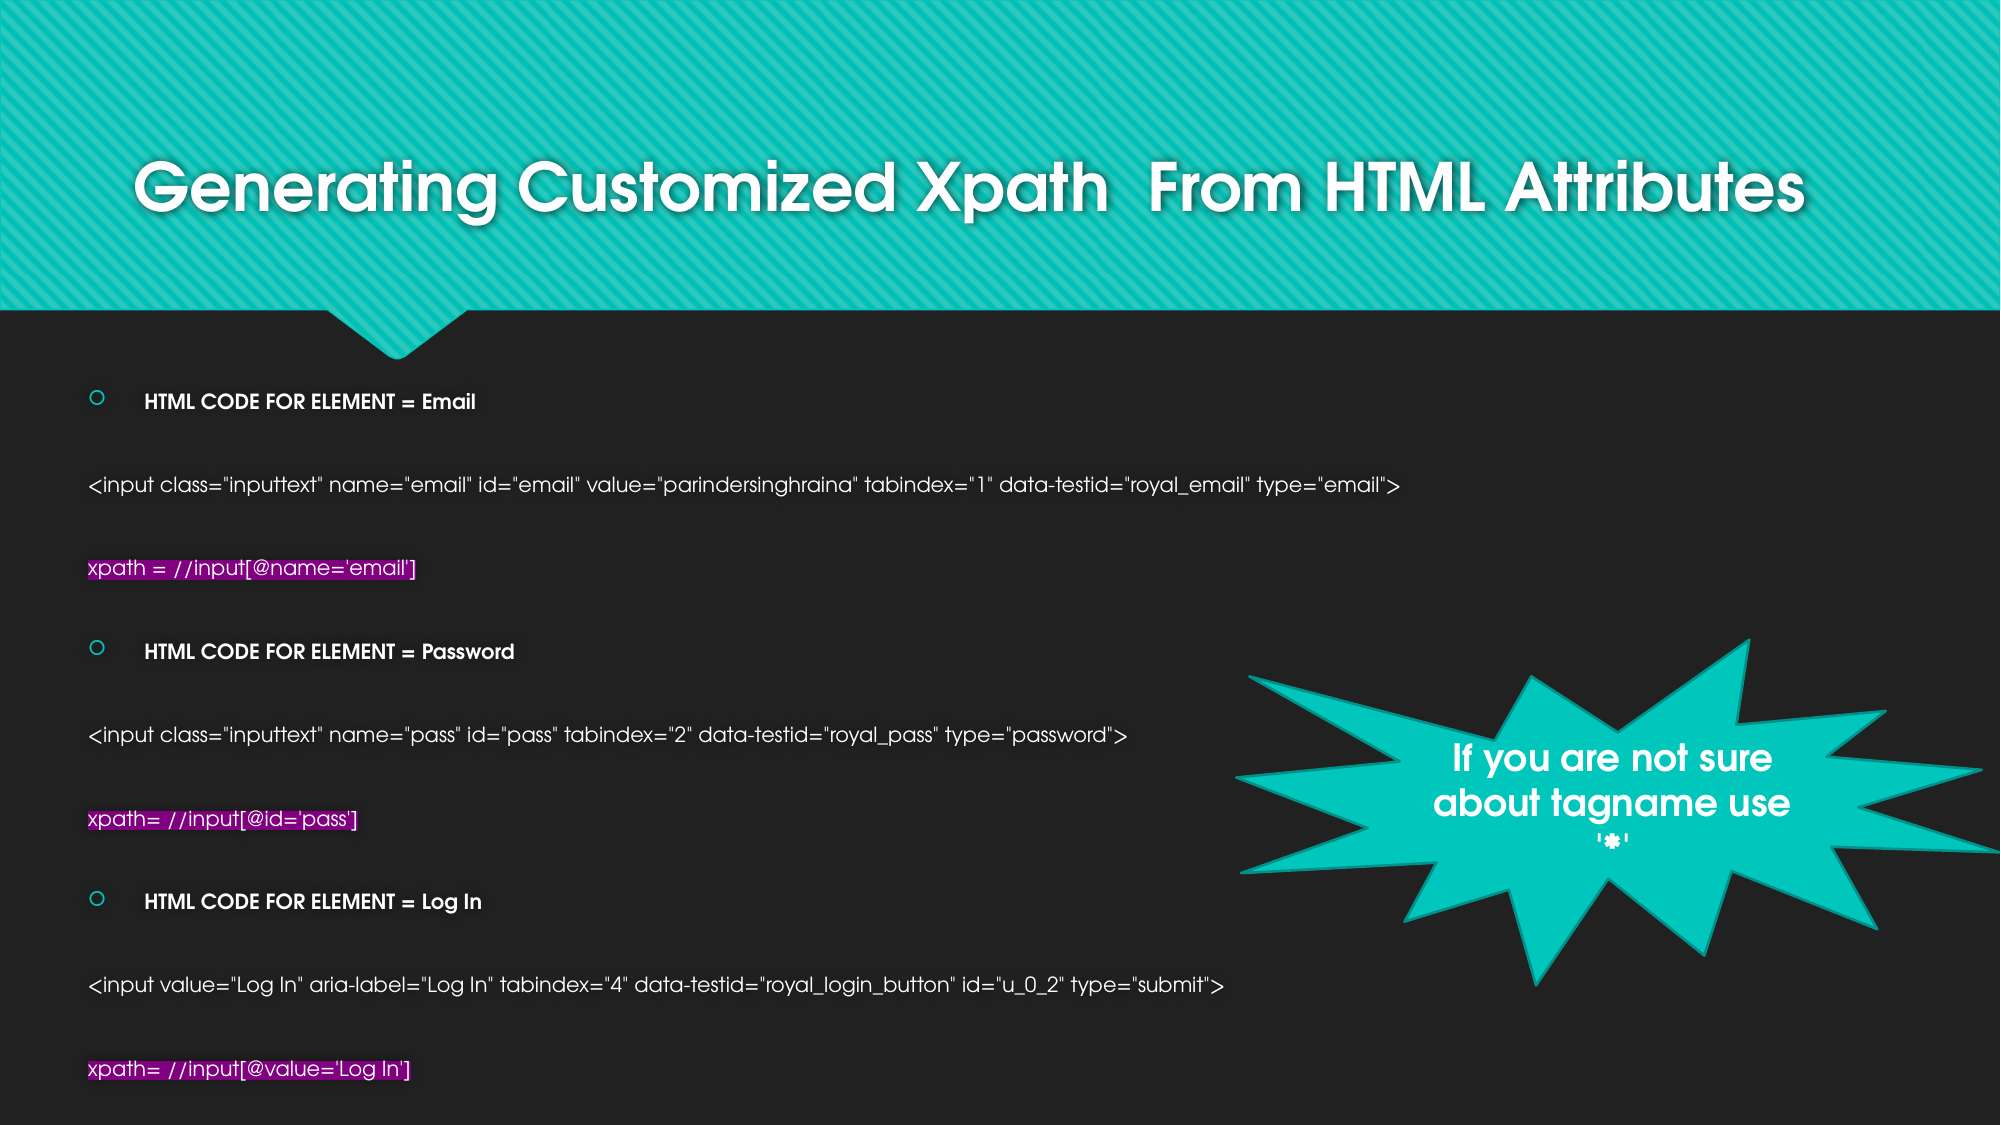

# Generating Customized Xpath  From HTML Attributes

HTML CODE FOR ELEMENT = Email

<input class="inputtext" name="email" id="email" value="parindersinghraina" tabindex="1" data-testid="royal_email" type="email">

xpath = //input[@name='email']

HTML CODE FOR ELEMENT = Password

<input class="inputtext" name="pass" id="pass" tabindex="2" data-testid="royal_pass" type="password">

xpath= //input[@id='pass']

HTML CODE FOR ELEMENT = Log In

<input value="Log In" aria-label="Log In" tabindex="4" data-testid="royal_login_button" id="u_0_2" type="submit">

xpath= //input[@value='Log In']
If you are not sure about tagname use '*'